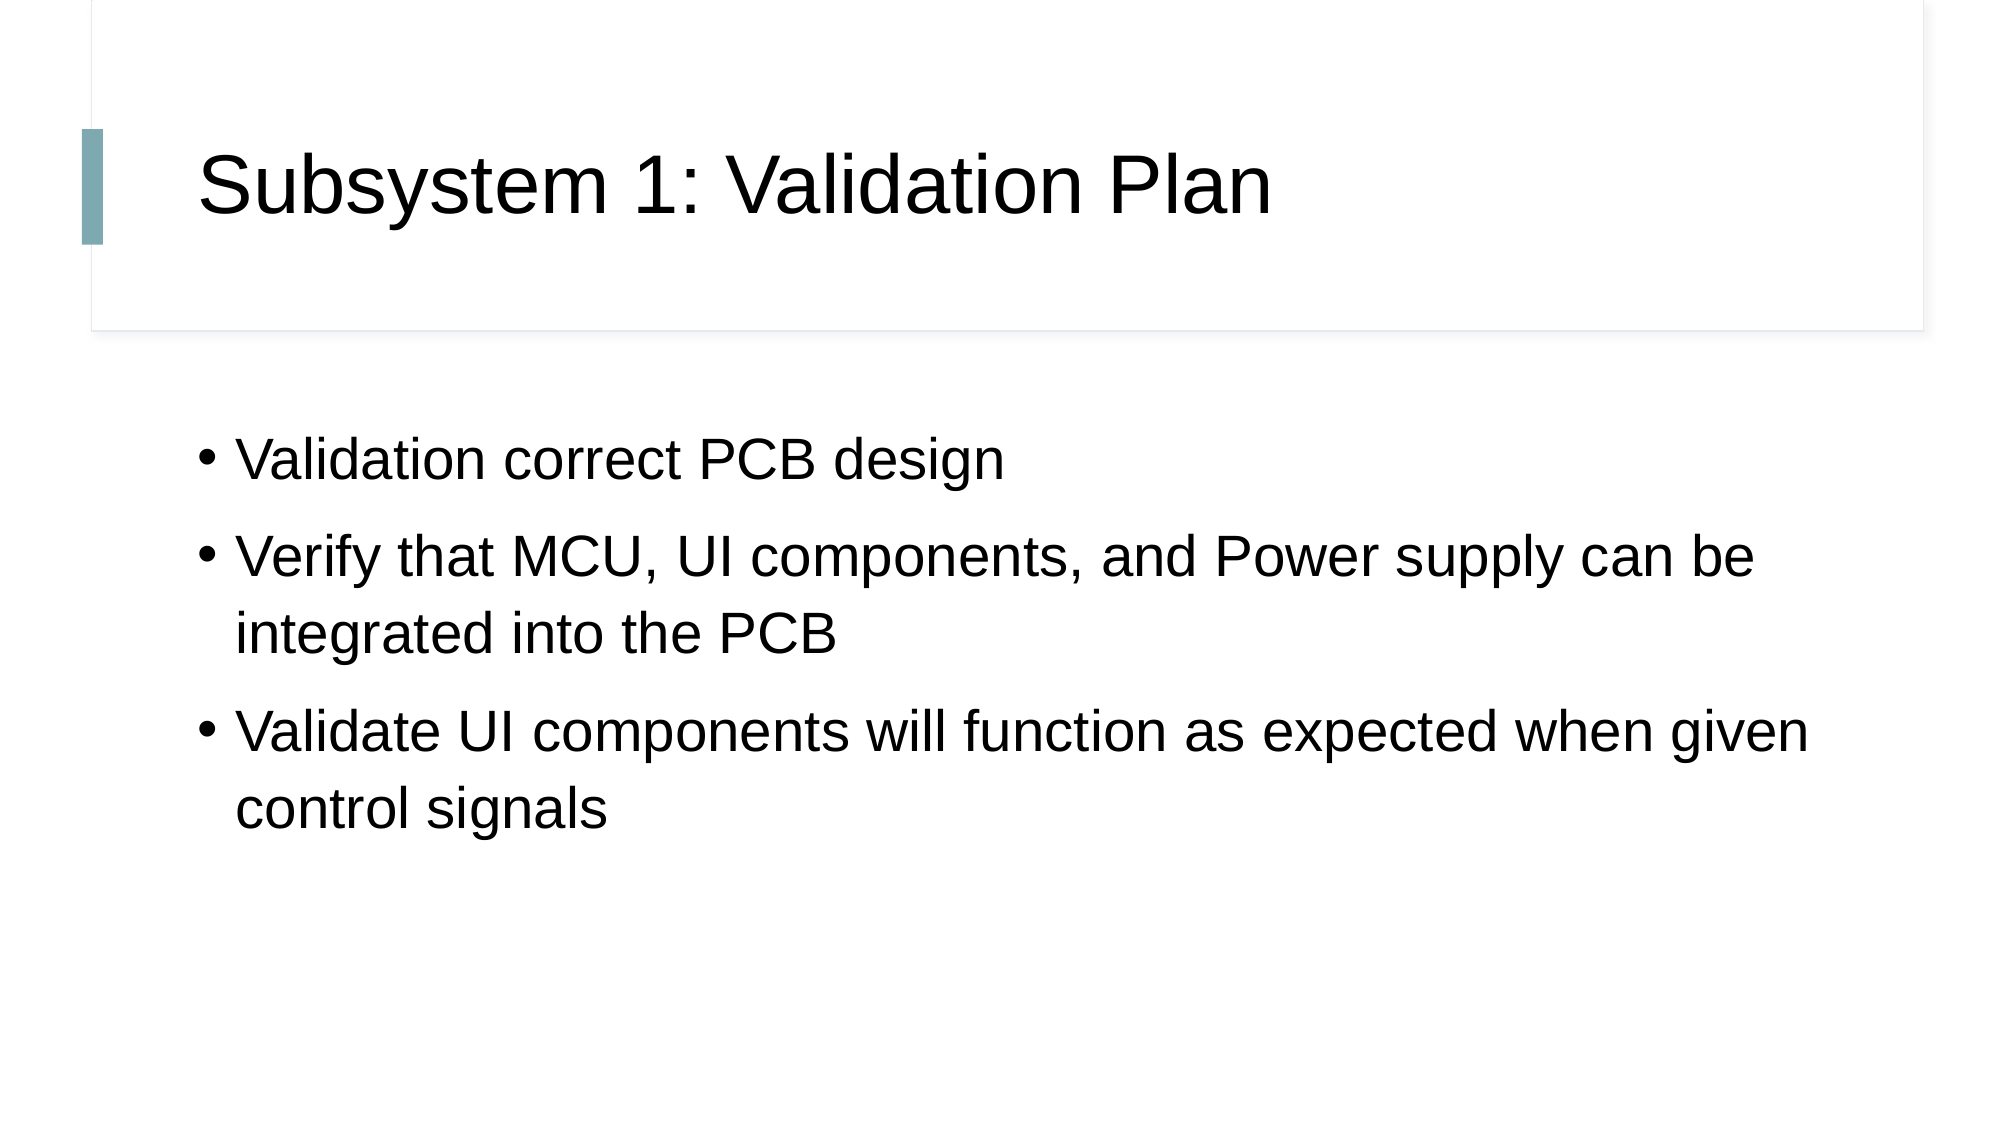

# Subsystem 1: Validation Plan
Validation correct PCB design
Verify that MCU, UI components, and Power supply can be integrated into the PCB
Validate UI components will function as expected when given control signals